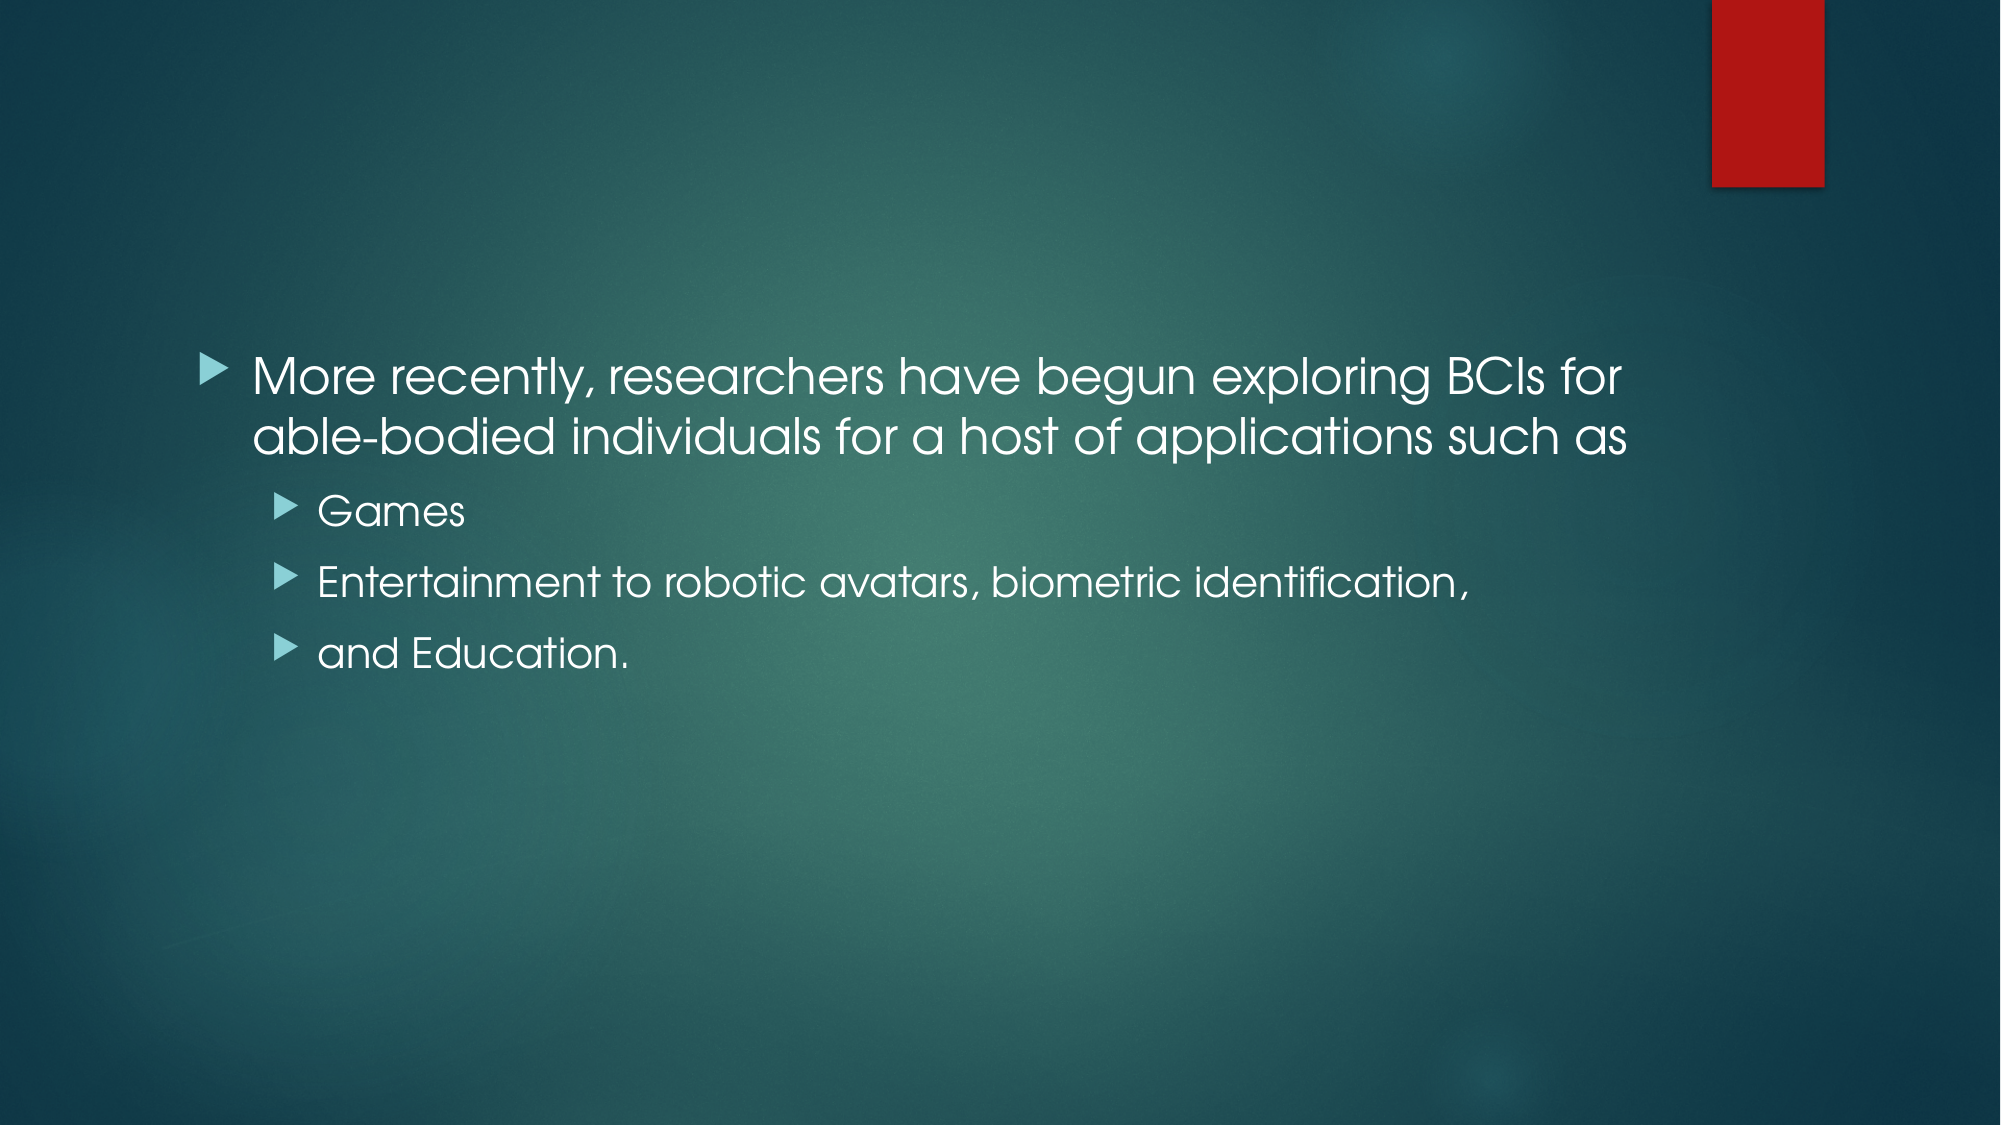

More recently, researchers have begun exploring BCIs for able-bodied individuals for a host of applications such as
Games
Entertainment to robotic avatars, biometric identification,
and Education.